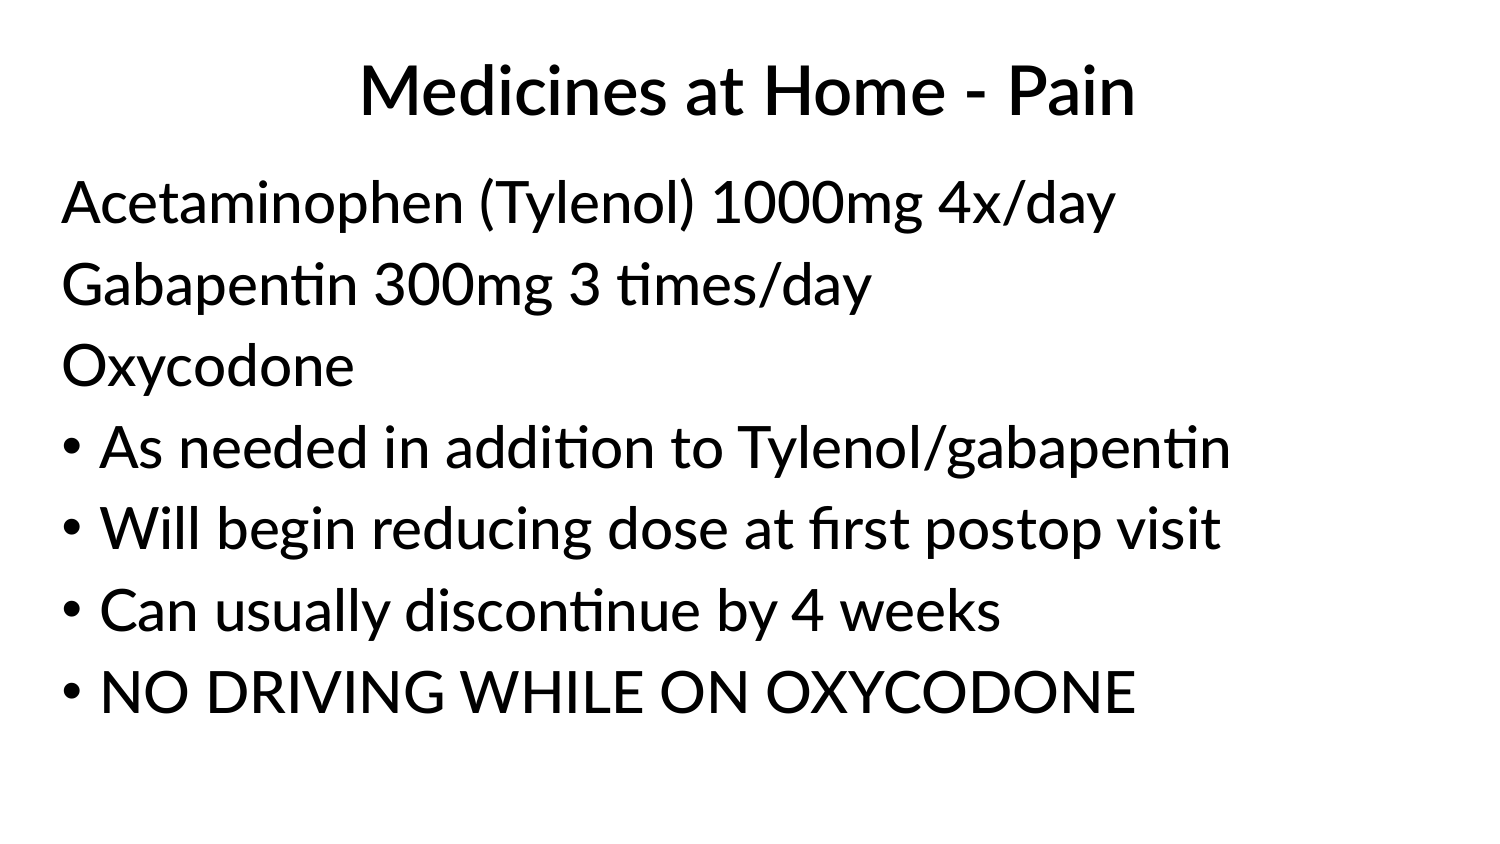

# Medicines at Home - Pain
Acetaminophen (Tylenol) 1000mg 4x/day
Gabapentin 300mg 3 times/day
Oxycodone
As needed in addition to Tylenol/gabapentin
Will begin reducing dose at first postop visit
Can usually discontinue by 4 weeks
NO DRIVING WHILE ON OXYCODONE